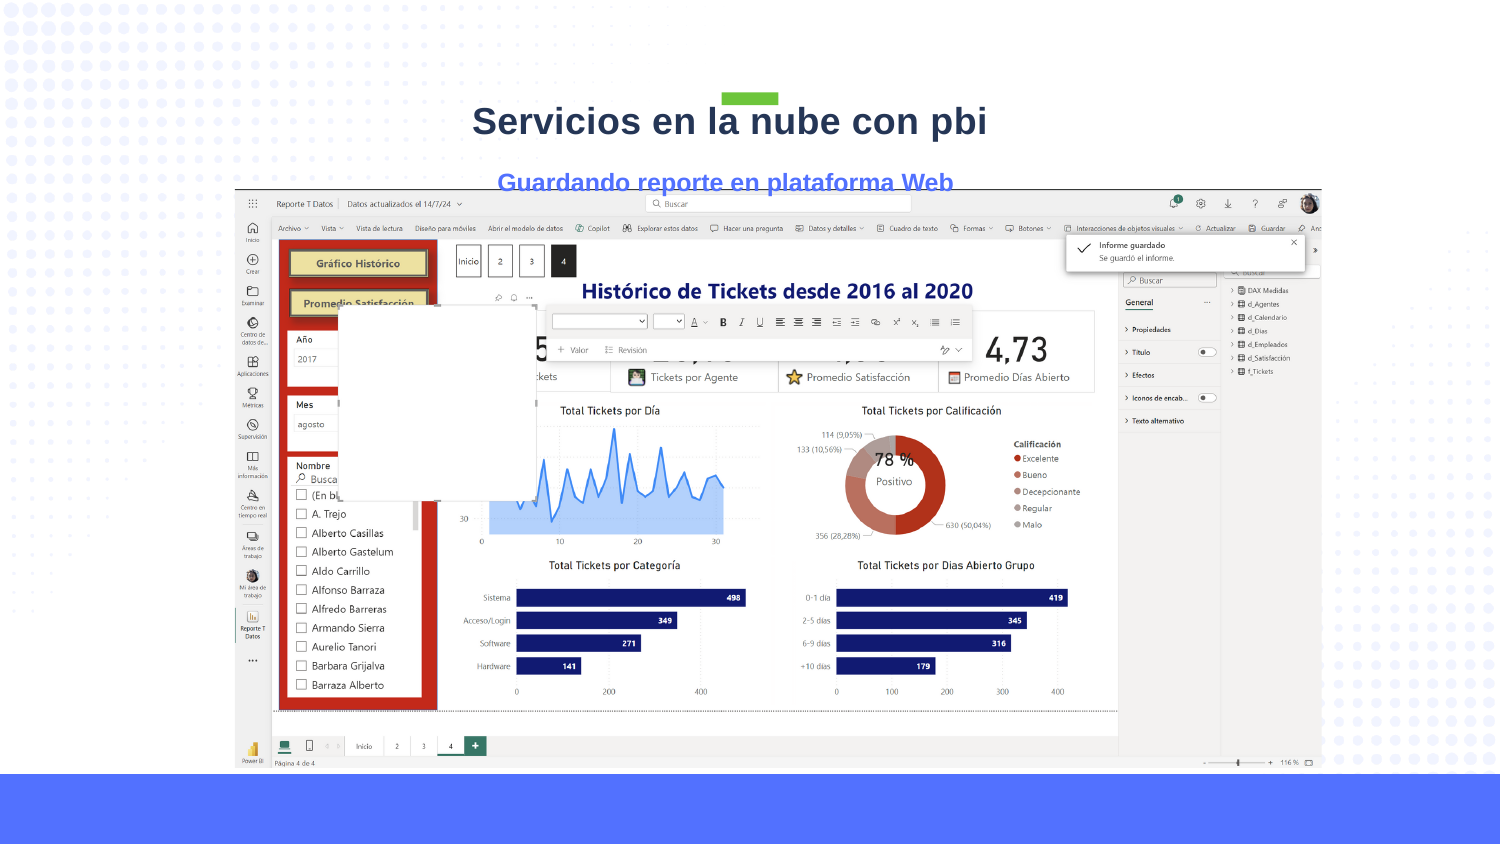

Servicios en la nube con pbi
Guardando reporte en plataforma Web